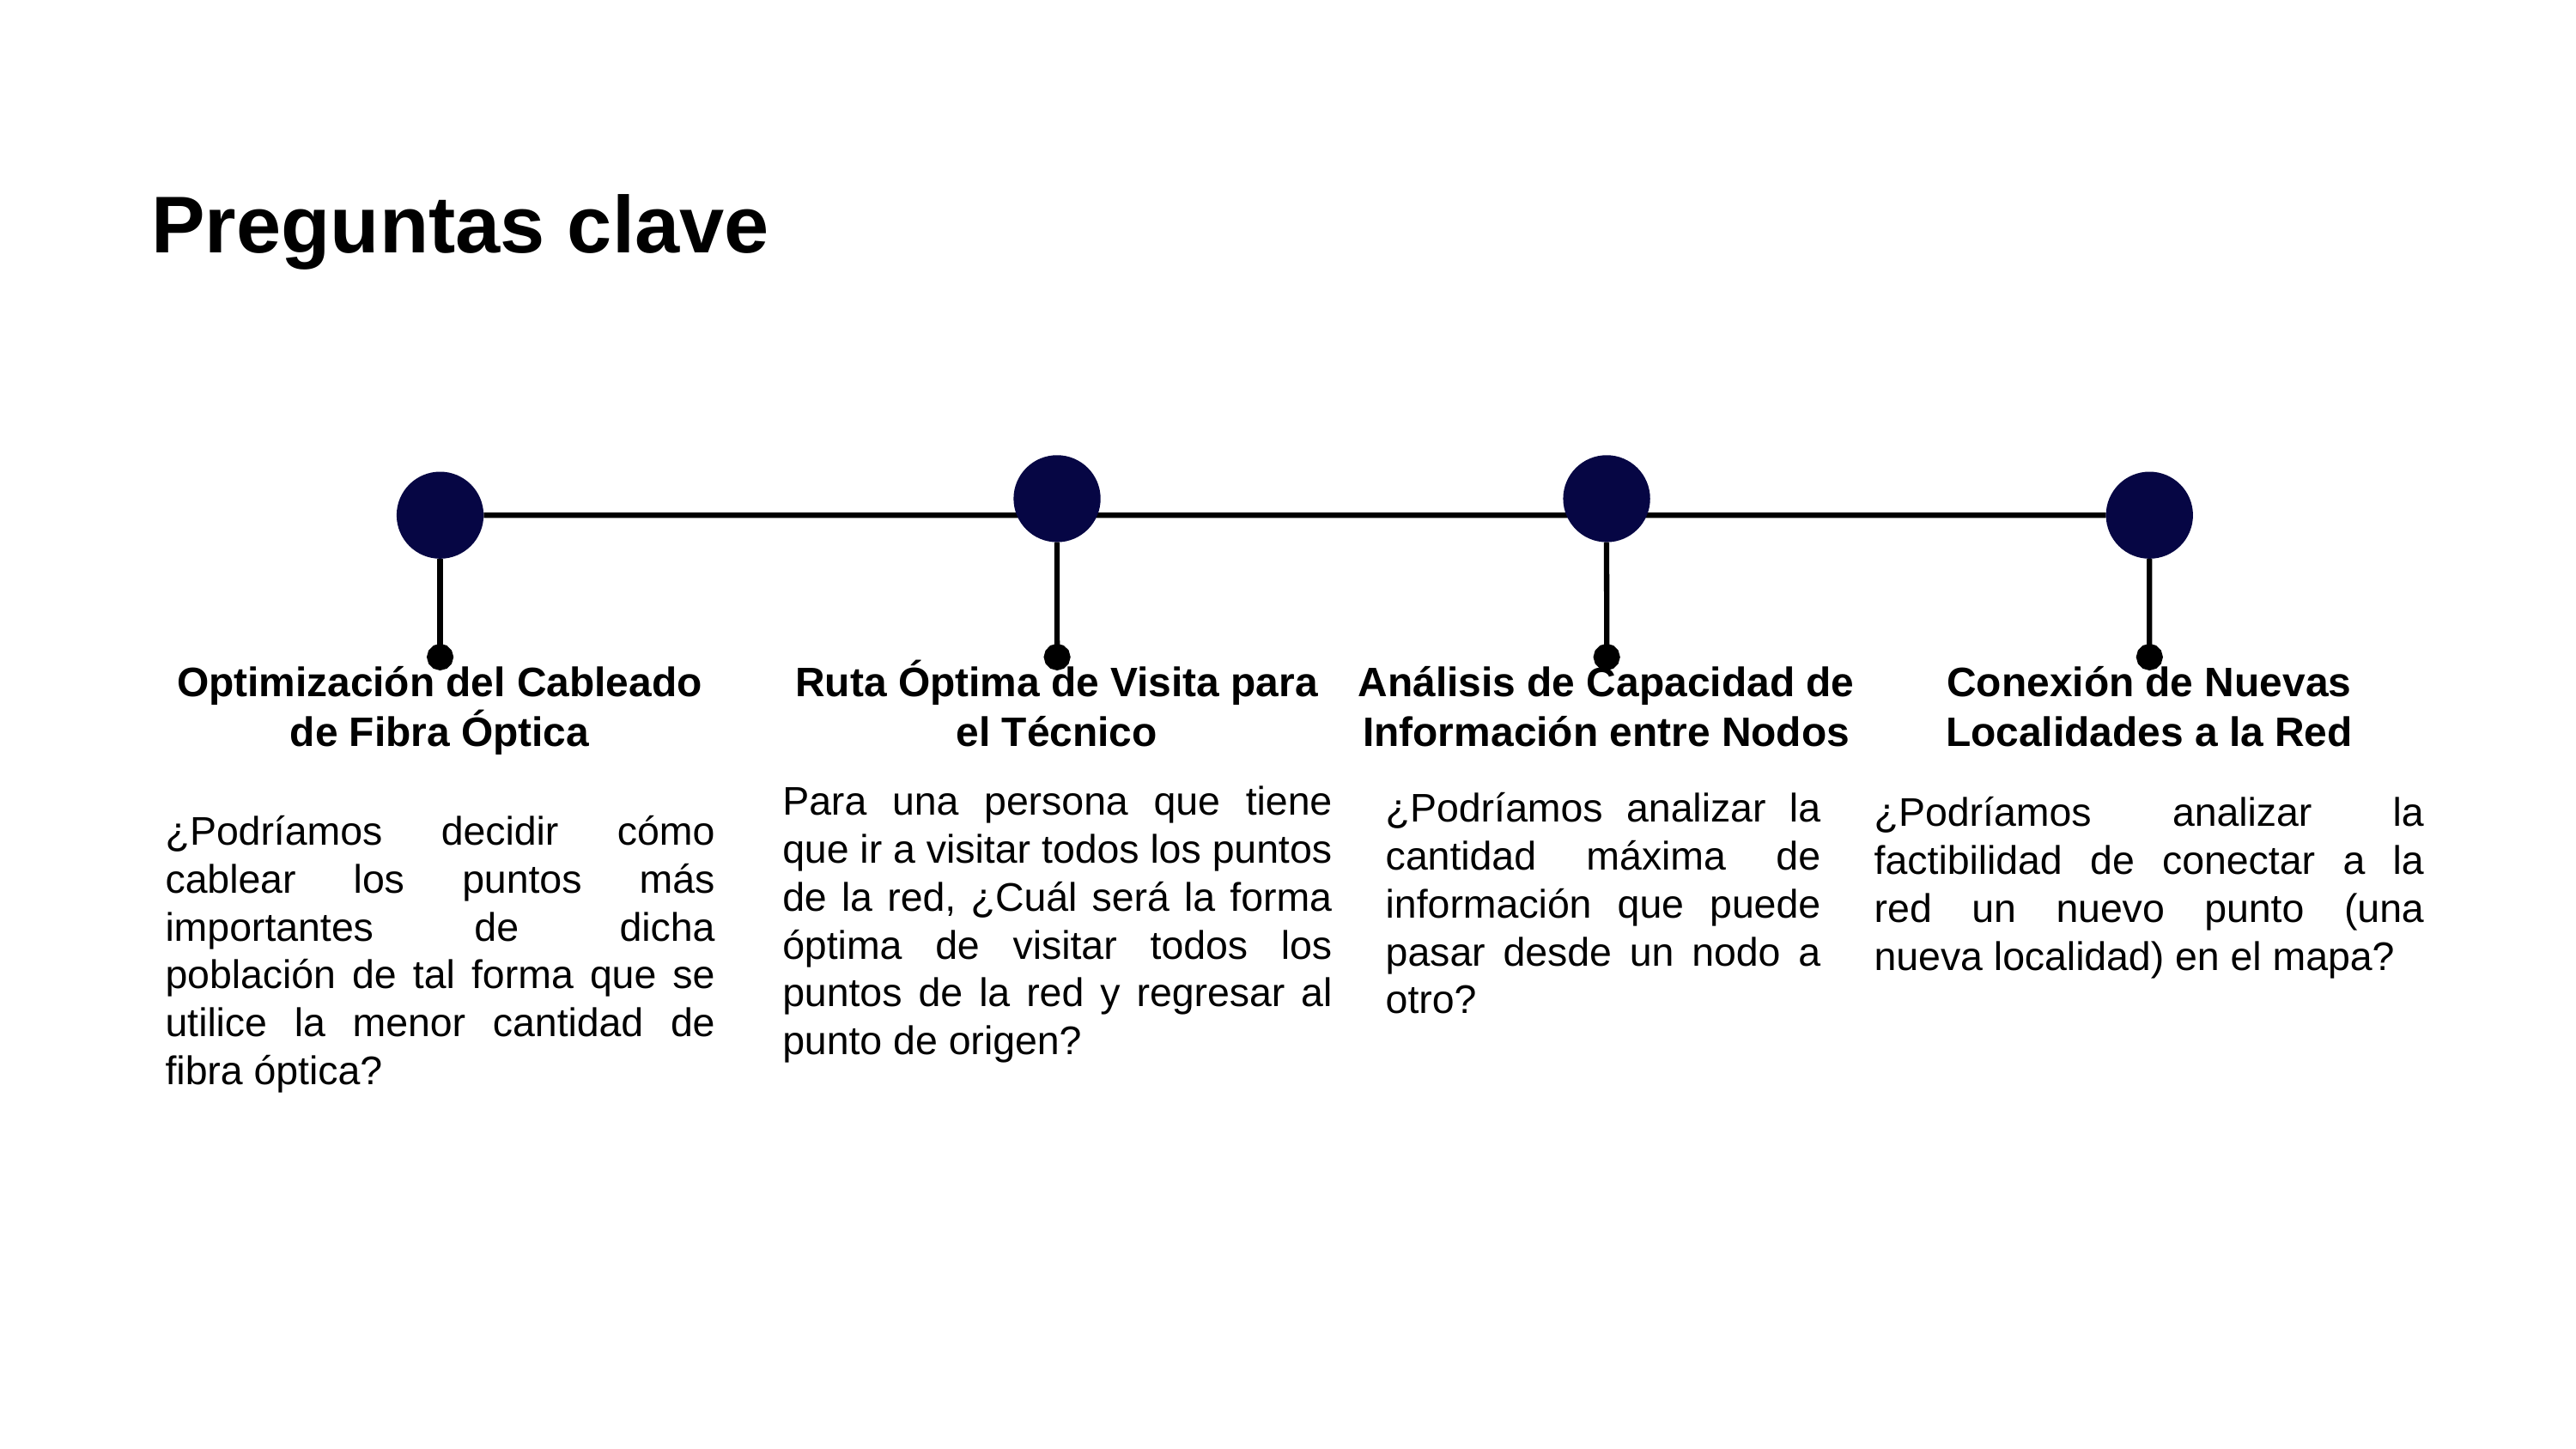

Preguntas clave

Optimización del Cableado de Fibra Óptica
Ruta Óptima de Visita para el Técnico
Análisis de Capacidad de Información entre Nodos
Conexión de Nuevas Localidades a la Red
Para una persona que tiene que ir a visitar todos los puntos de la red, ¿Cuál será la forma óptima de visitar todos los puntos de la red y regresar al punto de origen?
¿Podríamos analizar la cantidad máxima de información que puede pasar desde un nodo a otro?
¿Podríamos analizar la factibilidad de conectar a la red un nuevo punto (una nueva localidad) en el mapa?
¿Podríamos decidir cómo cablear los puntos más importantes de dicha población de tal forma que se utilice la menor cantidad de fibra óptica?